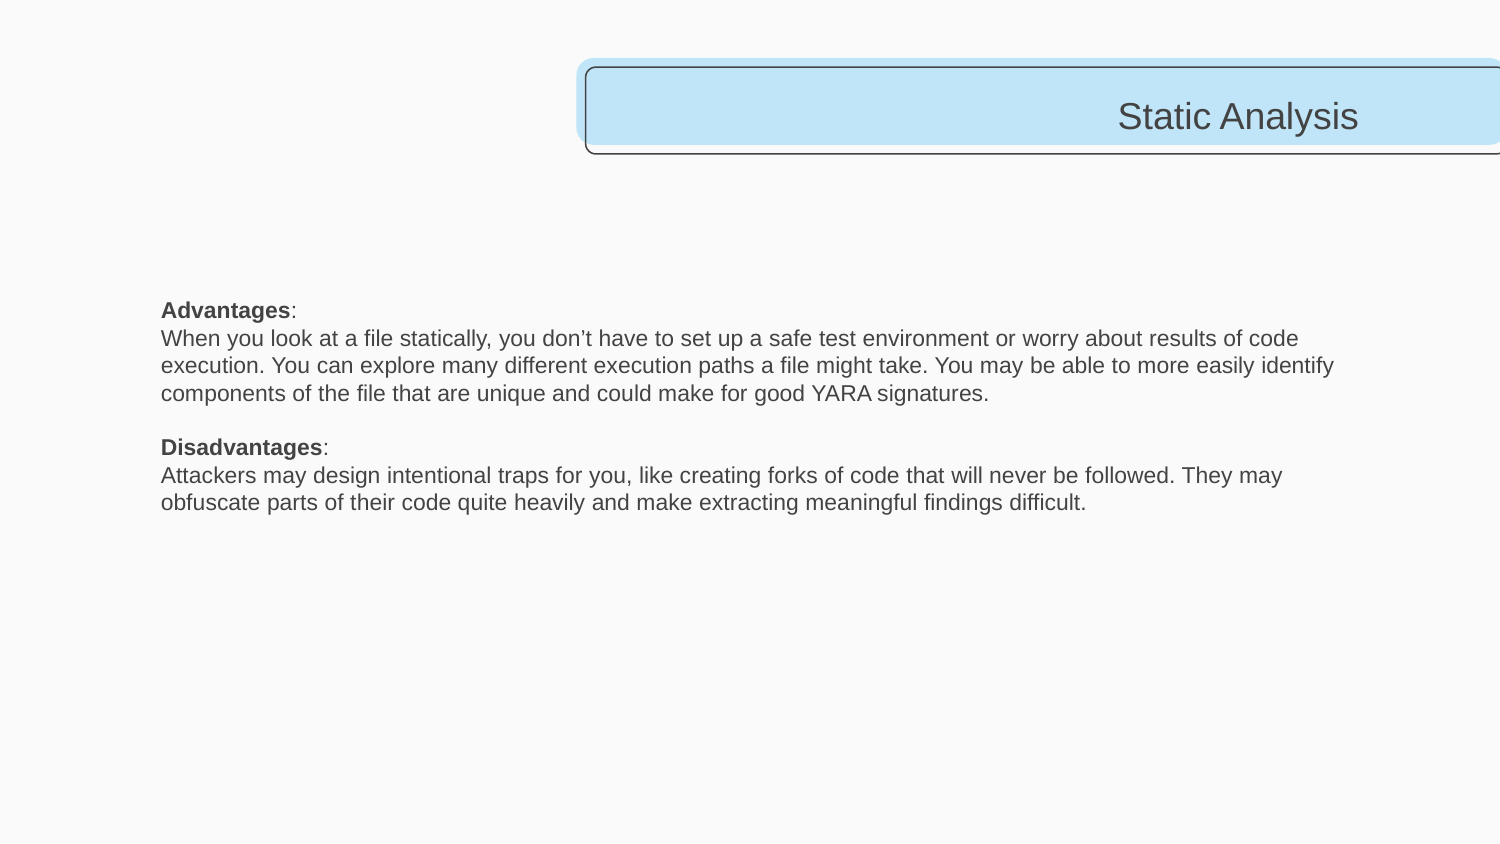

# Static Analysis
Advantages:
When you look at a file statically, you don’t have to set up a safe test environment or worry about results of code execution. You can explore many different execution paths a file might take. You may be able to more easily identify components of the file that are unique and could make for good YARA signatures.

Disadvantages:
Attackers may design intentional traps for you, like creating forks of code that will never be followed. They may obfuscate parts of their code quite heavily and make extracting meaningful findings difficult.